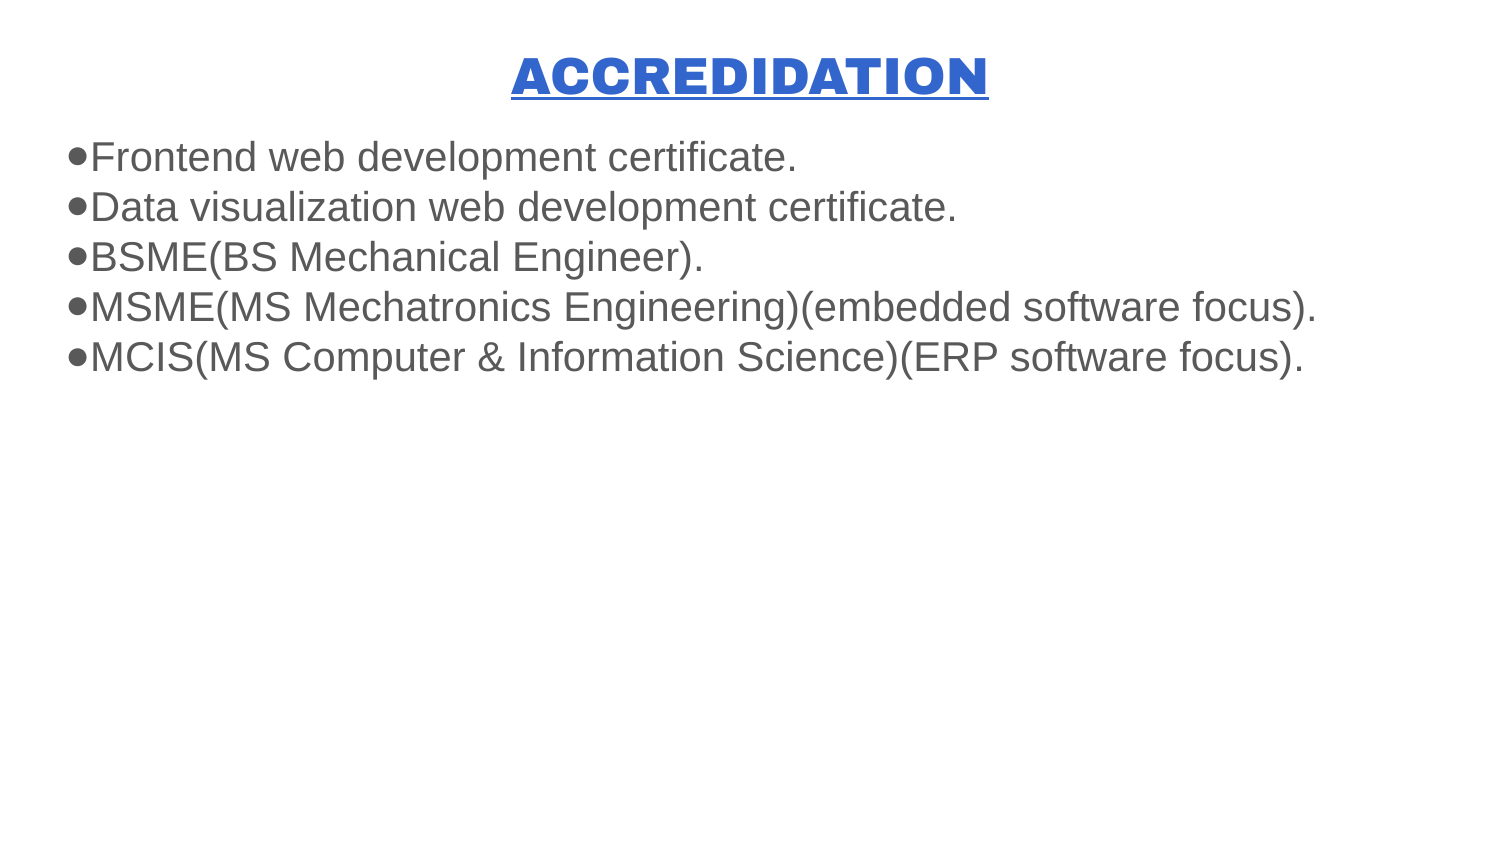

# ACCREDIDATION
Frontend web development certificate.
Data visualization web development certificate.
BSME(BS Mechanical Engineer).
MSME(MS Mechatronics Engineering)(embedded software focus).
MCIS(MS Computer & Information Science)(ERP software focus).